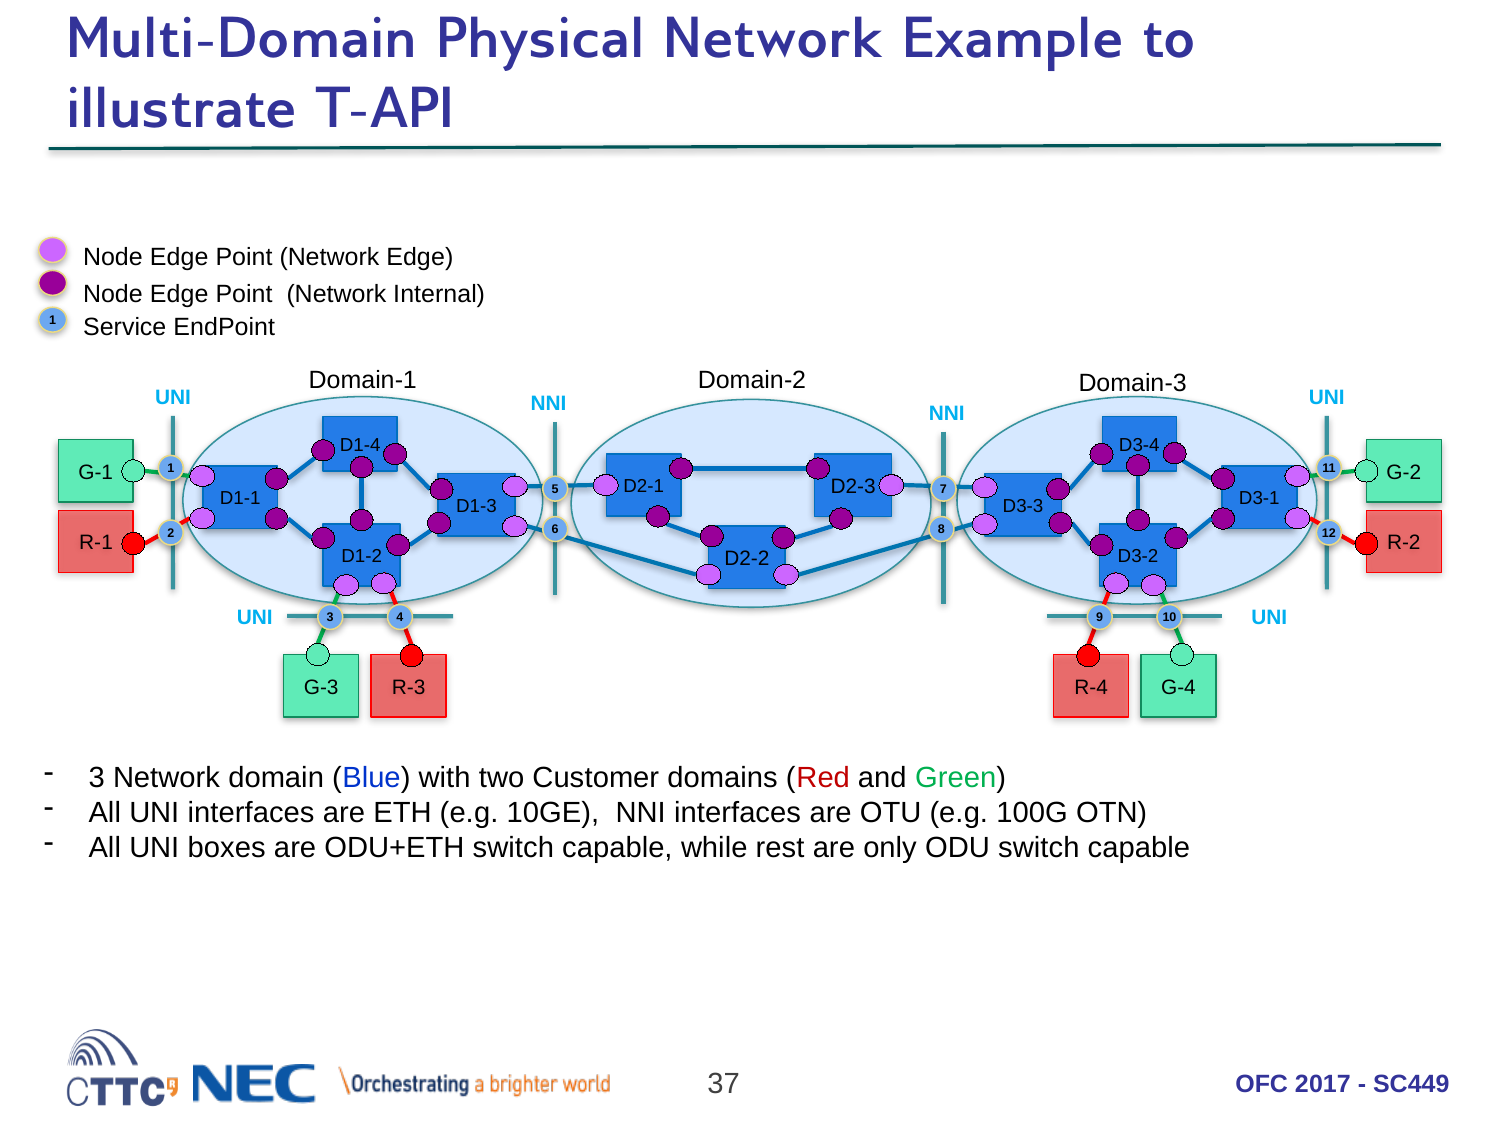

# Multi-Domain Physical Network Example to illustrate T-API
Node Edge Point (Network Edge)

Node Edge Point  (Network Internal)

Service EndPoint
1
Domain-1
Domain-2
Domain-3
UNI
UNI
NNI
NNI

D1-4
D3-4
G-1
G-2

D2-1
D2-3

1
11

D1-1
D3-1

D1-3
D3-3

5
7

R-1
R-2

6
8
2
12
D1-2
D3-2

D2-2

UNI
UNI
3
4
9
10

G-3
R-3
R-4
G-4
3 Network domain (Blue) with two Customer domains (Red and Green)
All UNI interfaces are ETH (e.g. 10GE),  NNI interfaces are OTU (e.g. 100G OTN)
All UNI boxes are ODU+ETH switch capable, while rest are only ODU switch capable
37
OFC 2017 - SC449